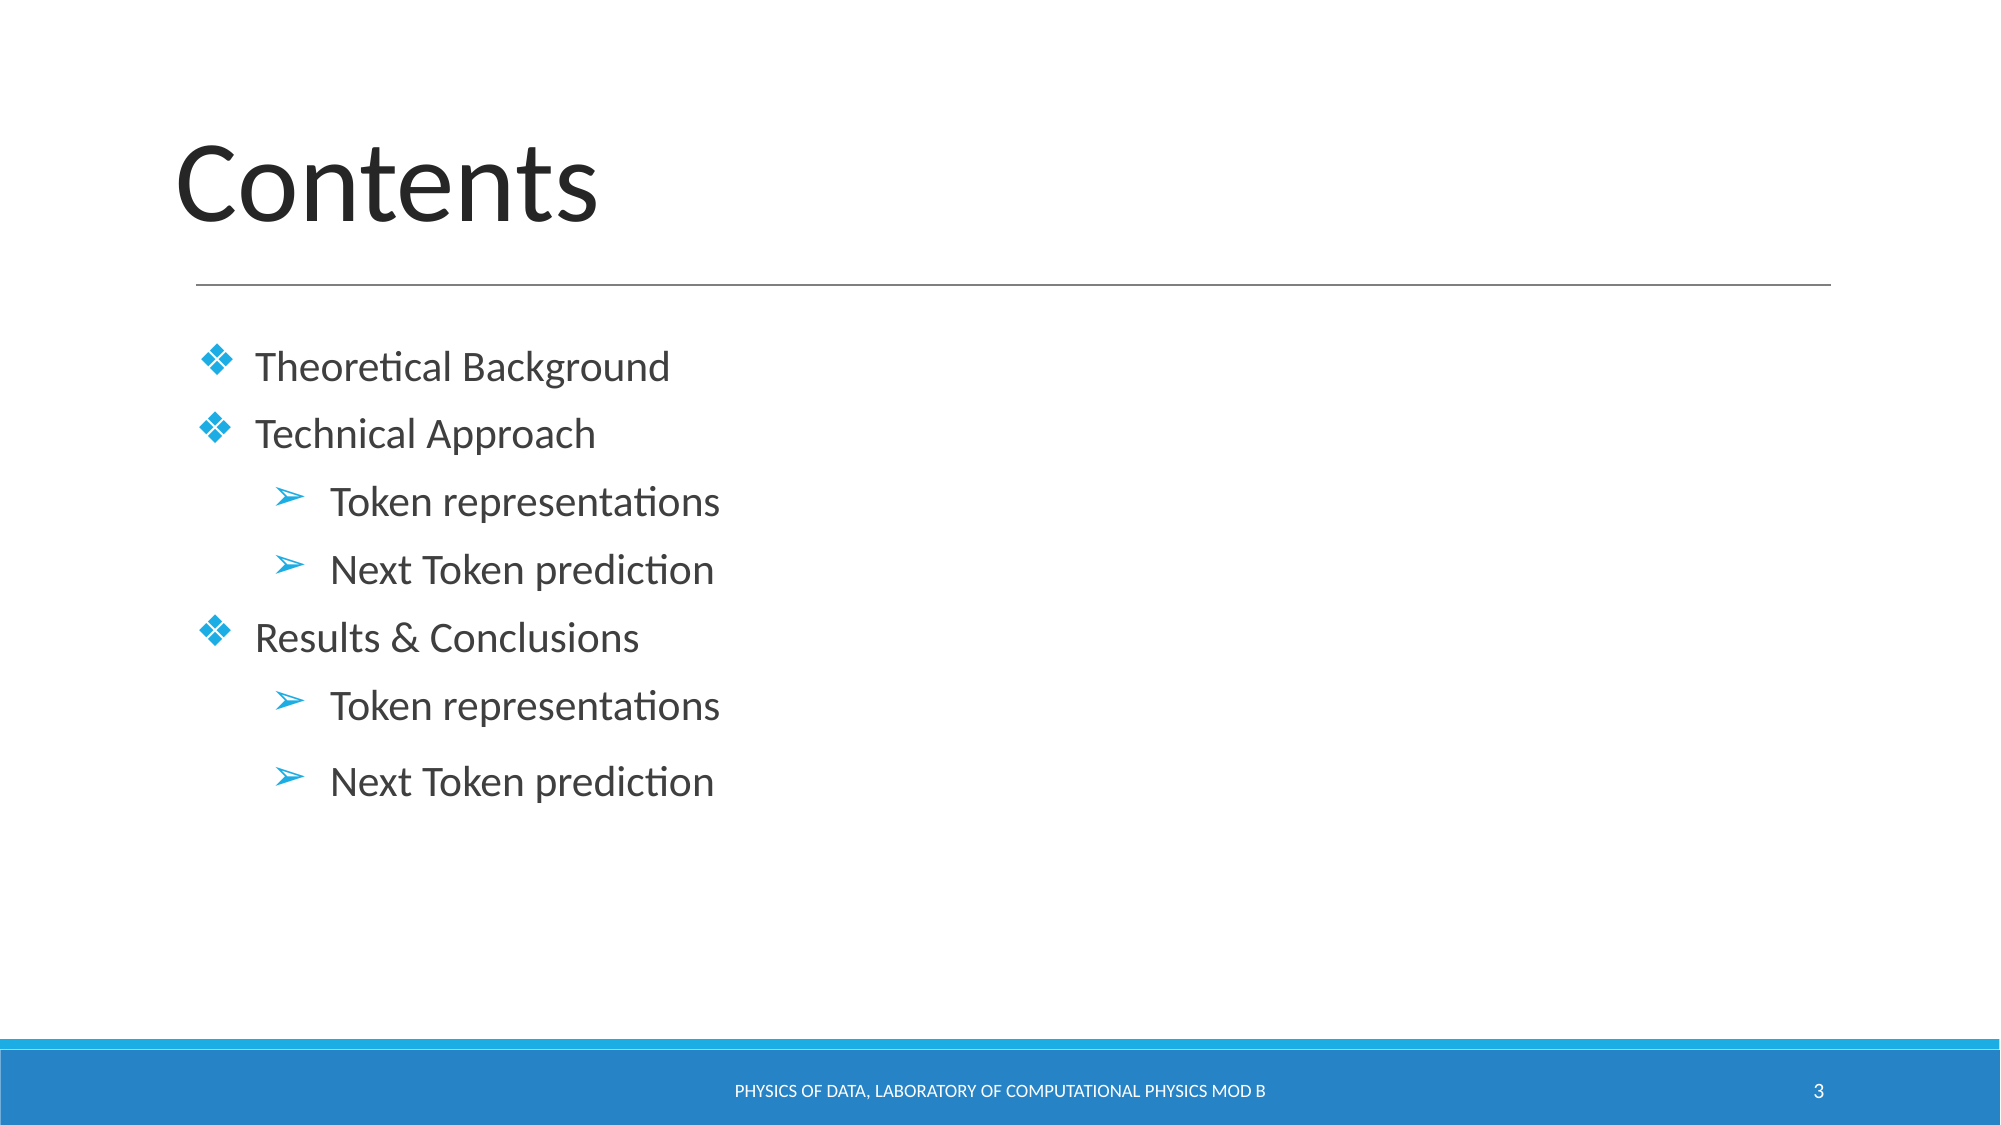

# Contents
Theoretical Background
Technical Approach
Token representations
Next Token prediction
Results & Conclusions
Token representations
Next Token prediction

PHYSICS OF DATA, LABORATORY OF COMPUTATIONAL PHYSICS MOD B
3